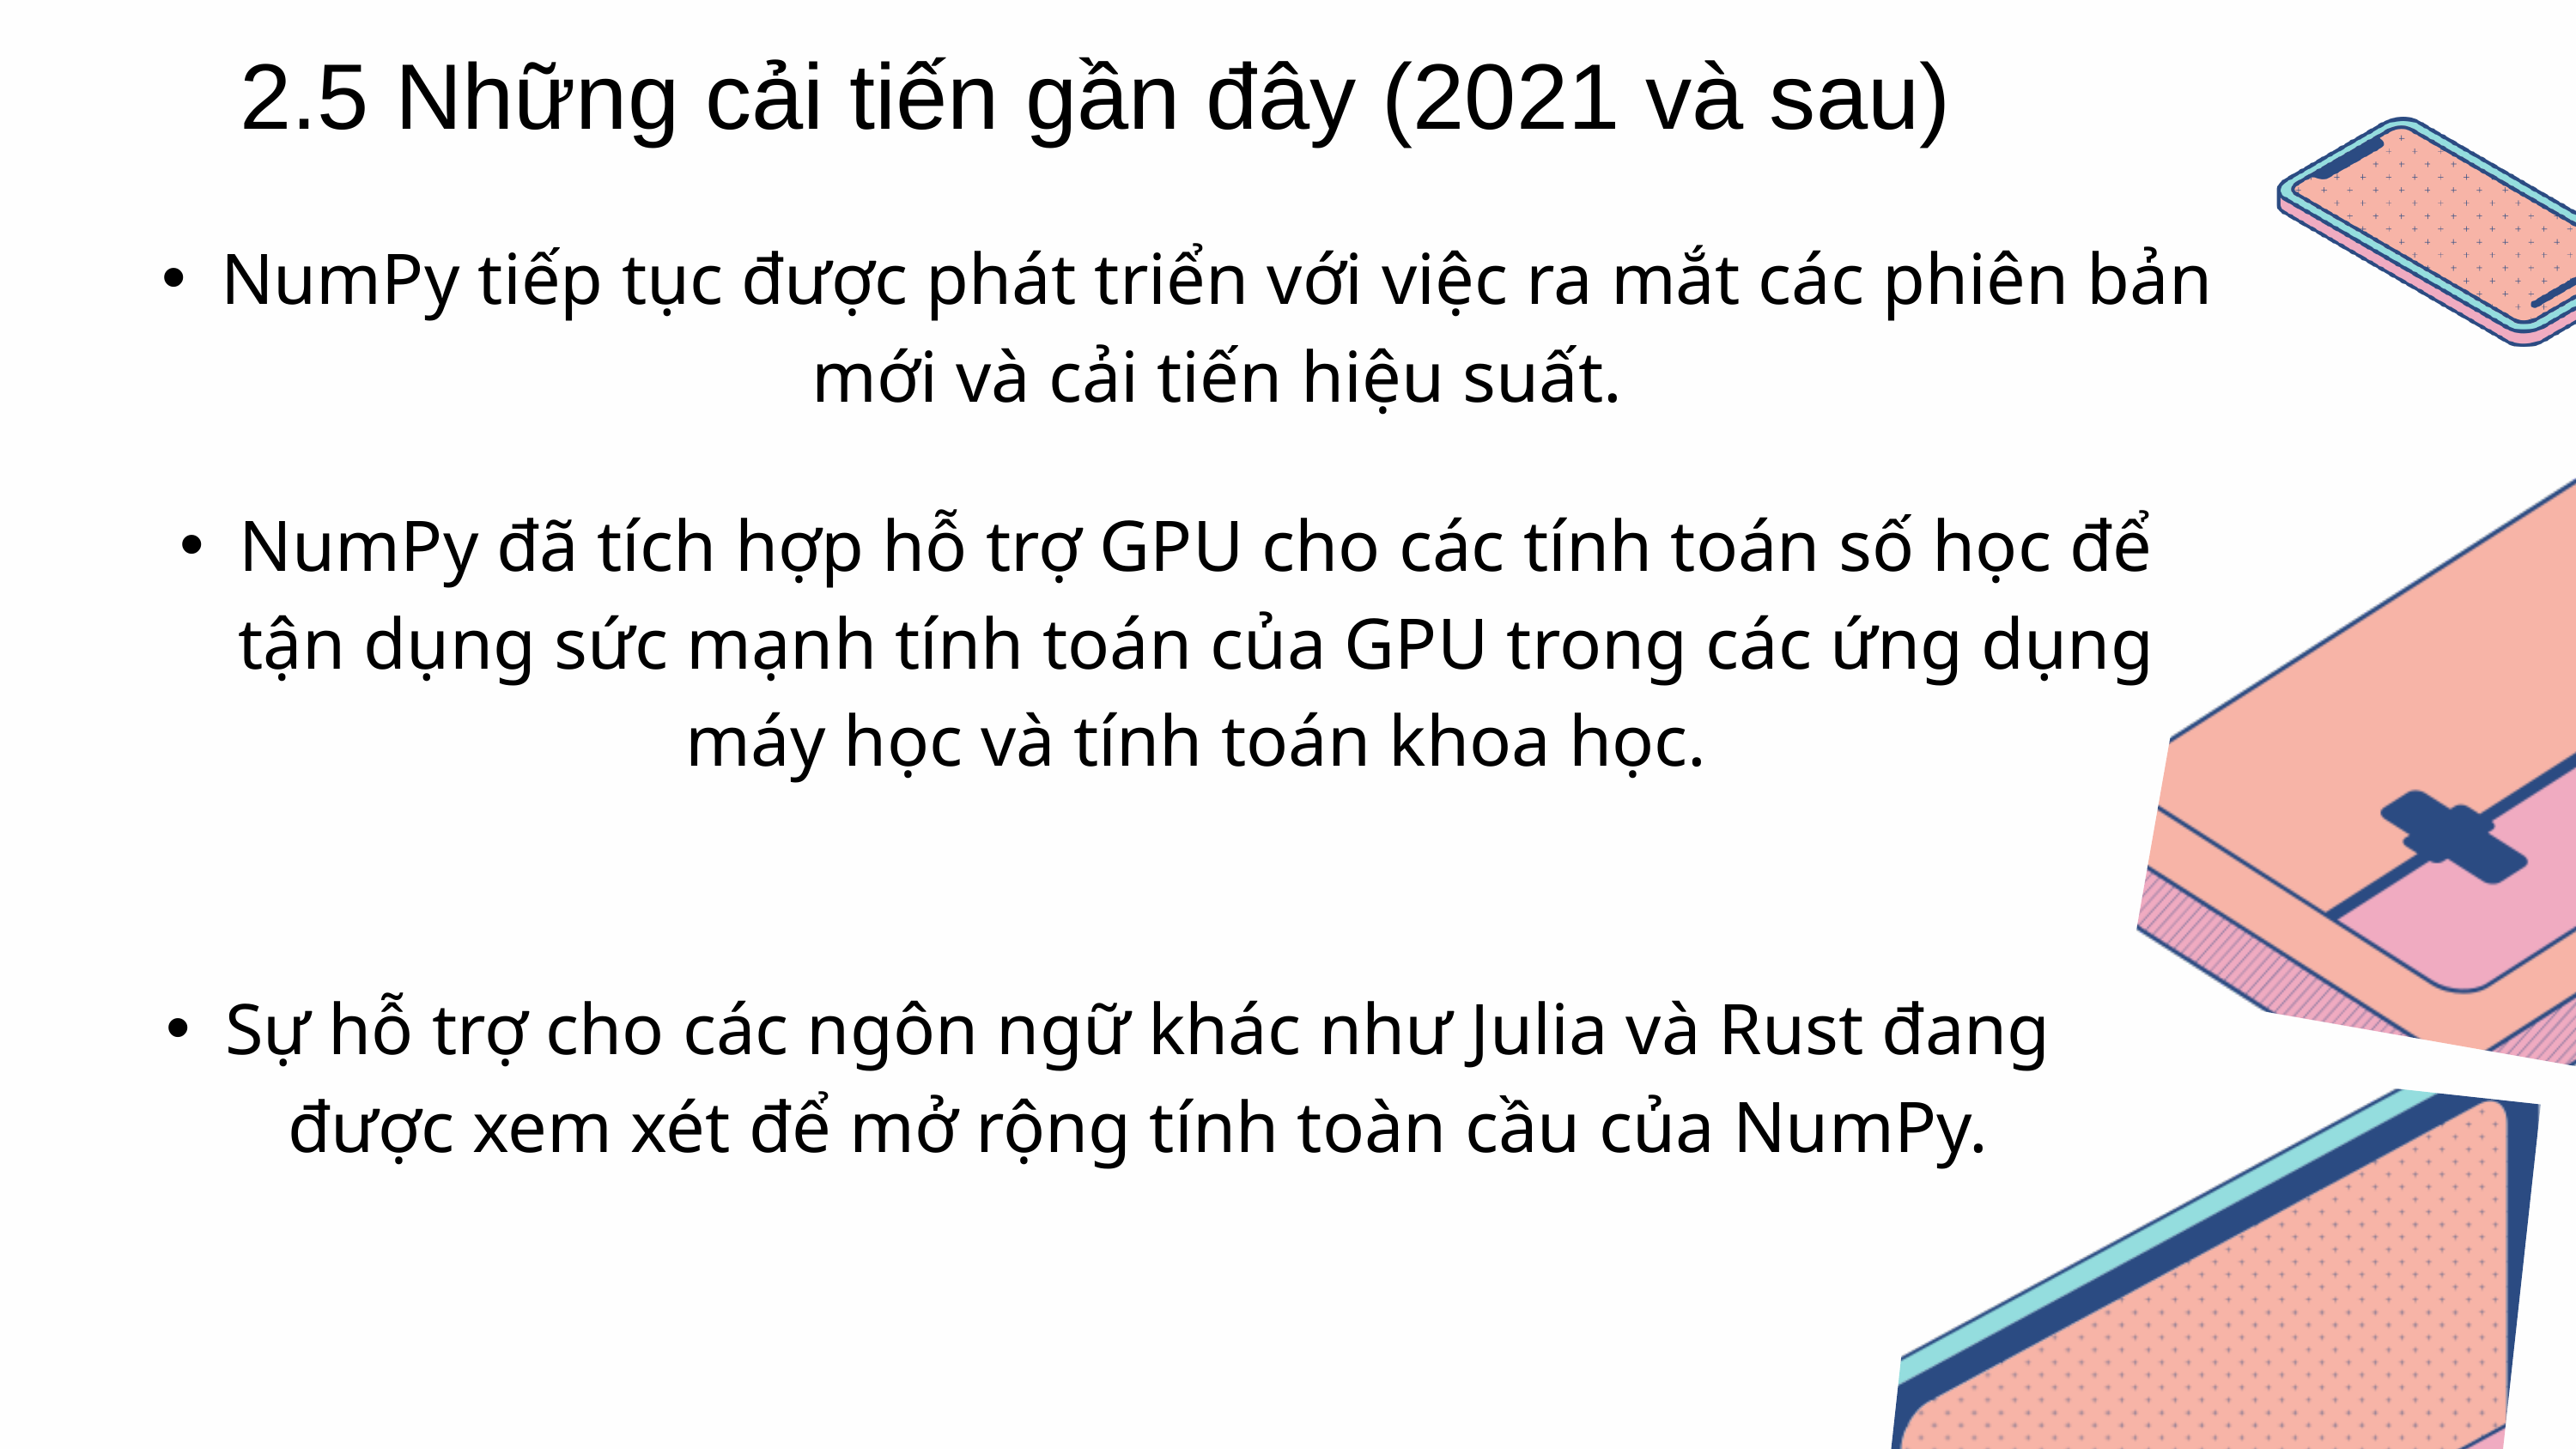

2.5 Những cải tiến gần đây (2021 và sau)

NumPy tiếp tục được phát triển với việc ra mắt các phiên bản mới và cải tiến hiệu suất.

NumPy đã tích hợp hỗ trợ GPU cho các tính toán số học để tận dụng sức mạnh tính toán của GPU trong các ứng dụng máy học và tính toán khoa học.
Sự hỗ trợ cho các ngôn ngữ khác như Julia và Rust đang được xem xét để mở rộng tính toàn cầu của NumPy.